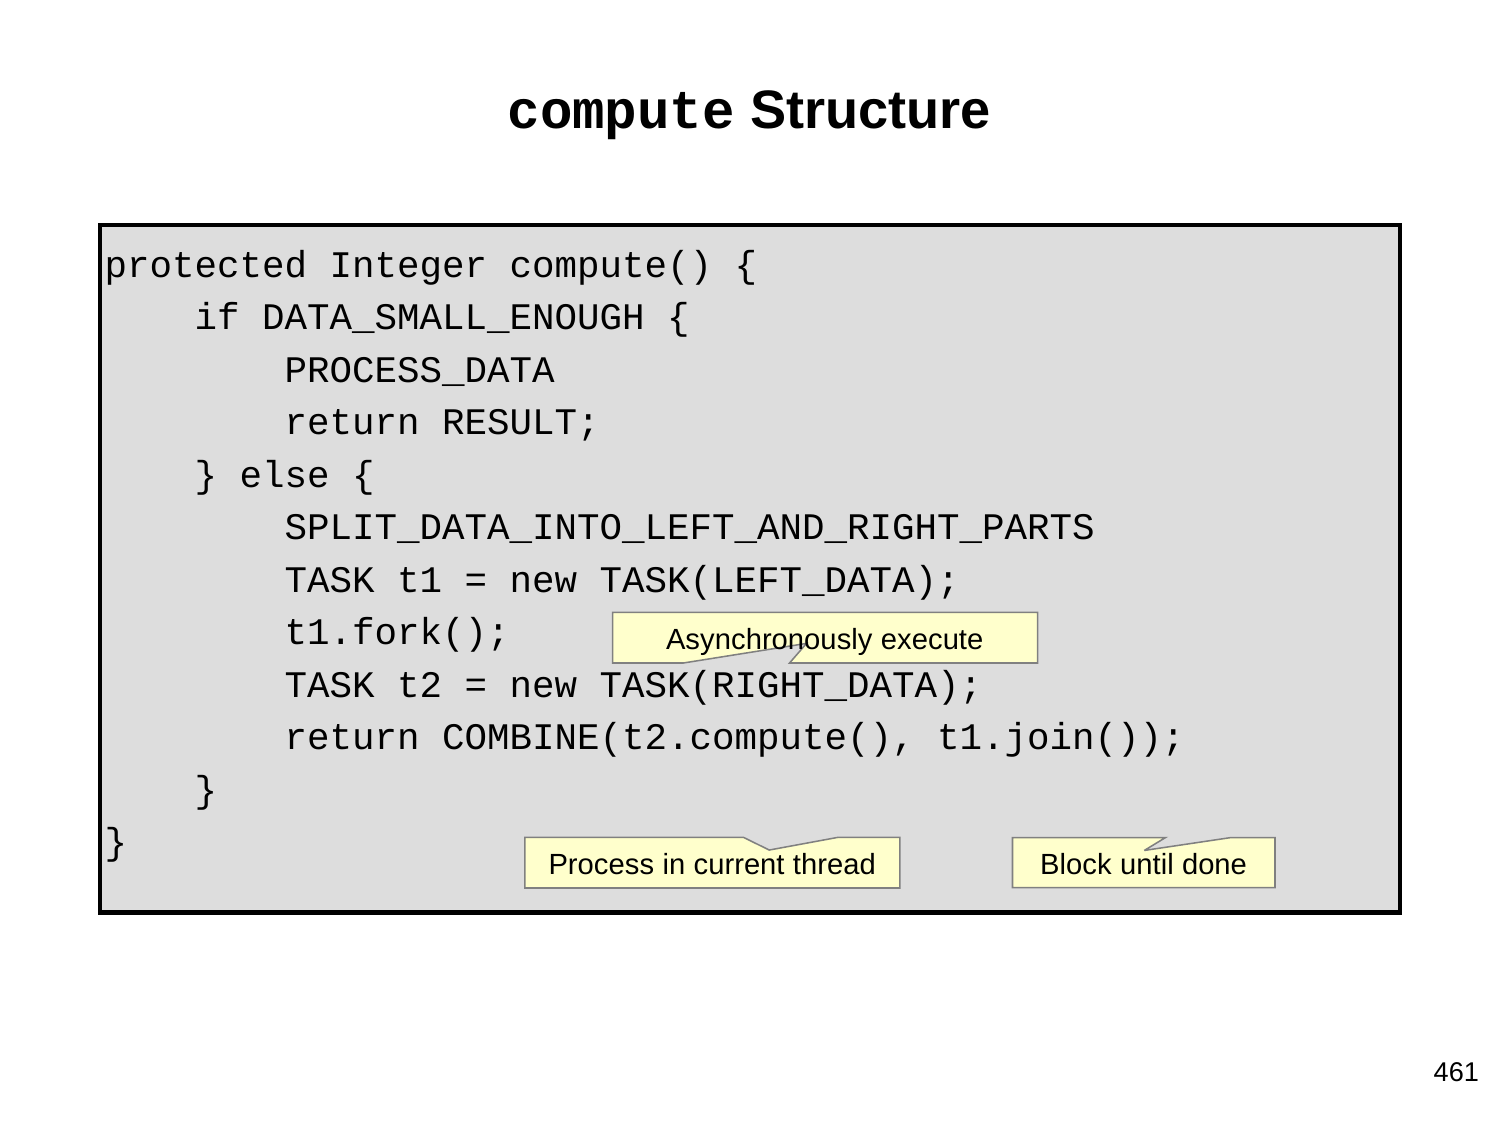

# compute Structure

protected Integer compute() {
    if DATA_SMALL_ENOUGH {
        PROCESS_DATA
        return RESULT;
    } else {
        SPLIT_DATA_INTO_LEFT_AND_RIGHT_PARTS
        TASK t1 = new TASK(LEFT_DATA);
        t1.fork();
        TASK t2 = new TASK(RIGHT_DATA);
        return COMBINE(t2.compute(), t1.join());
    }
}
Asynchronously execute
Process in current thread
Block until done
461